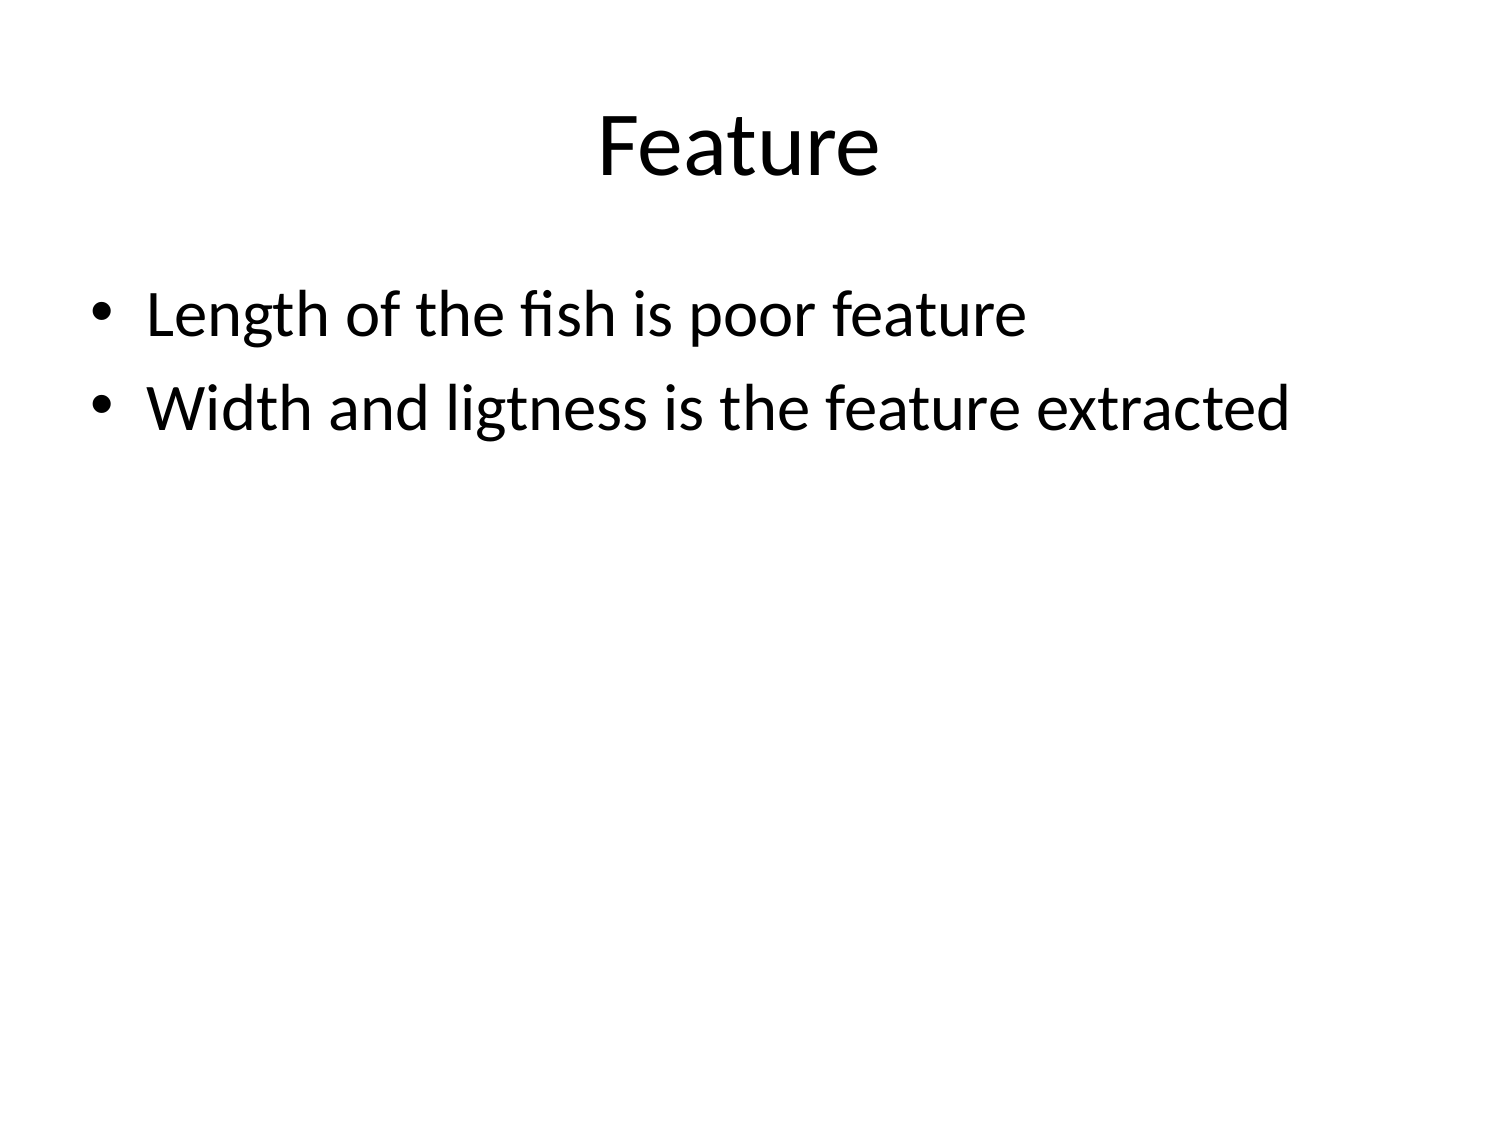

# Feature
Length of the fish is poor feature
Width and ligtness is the feature extracted